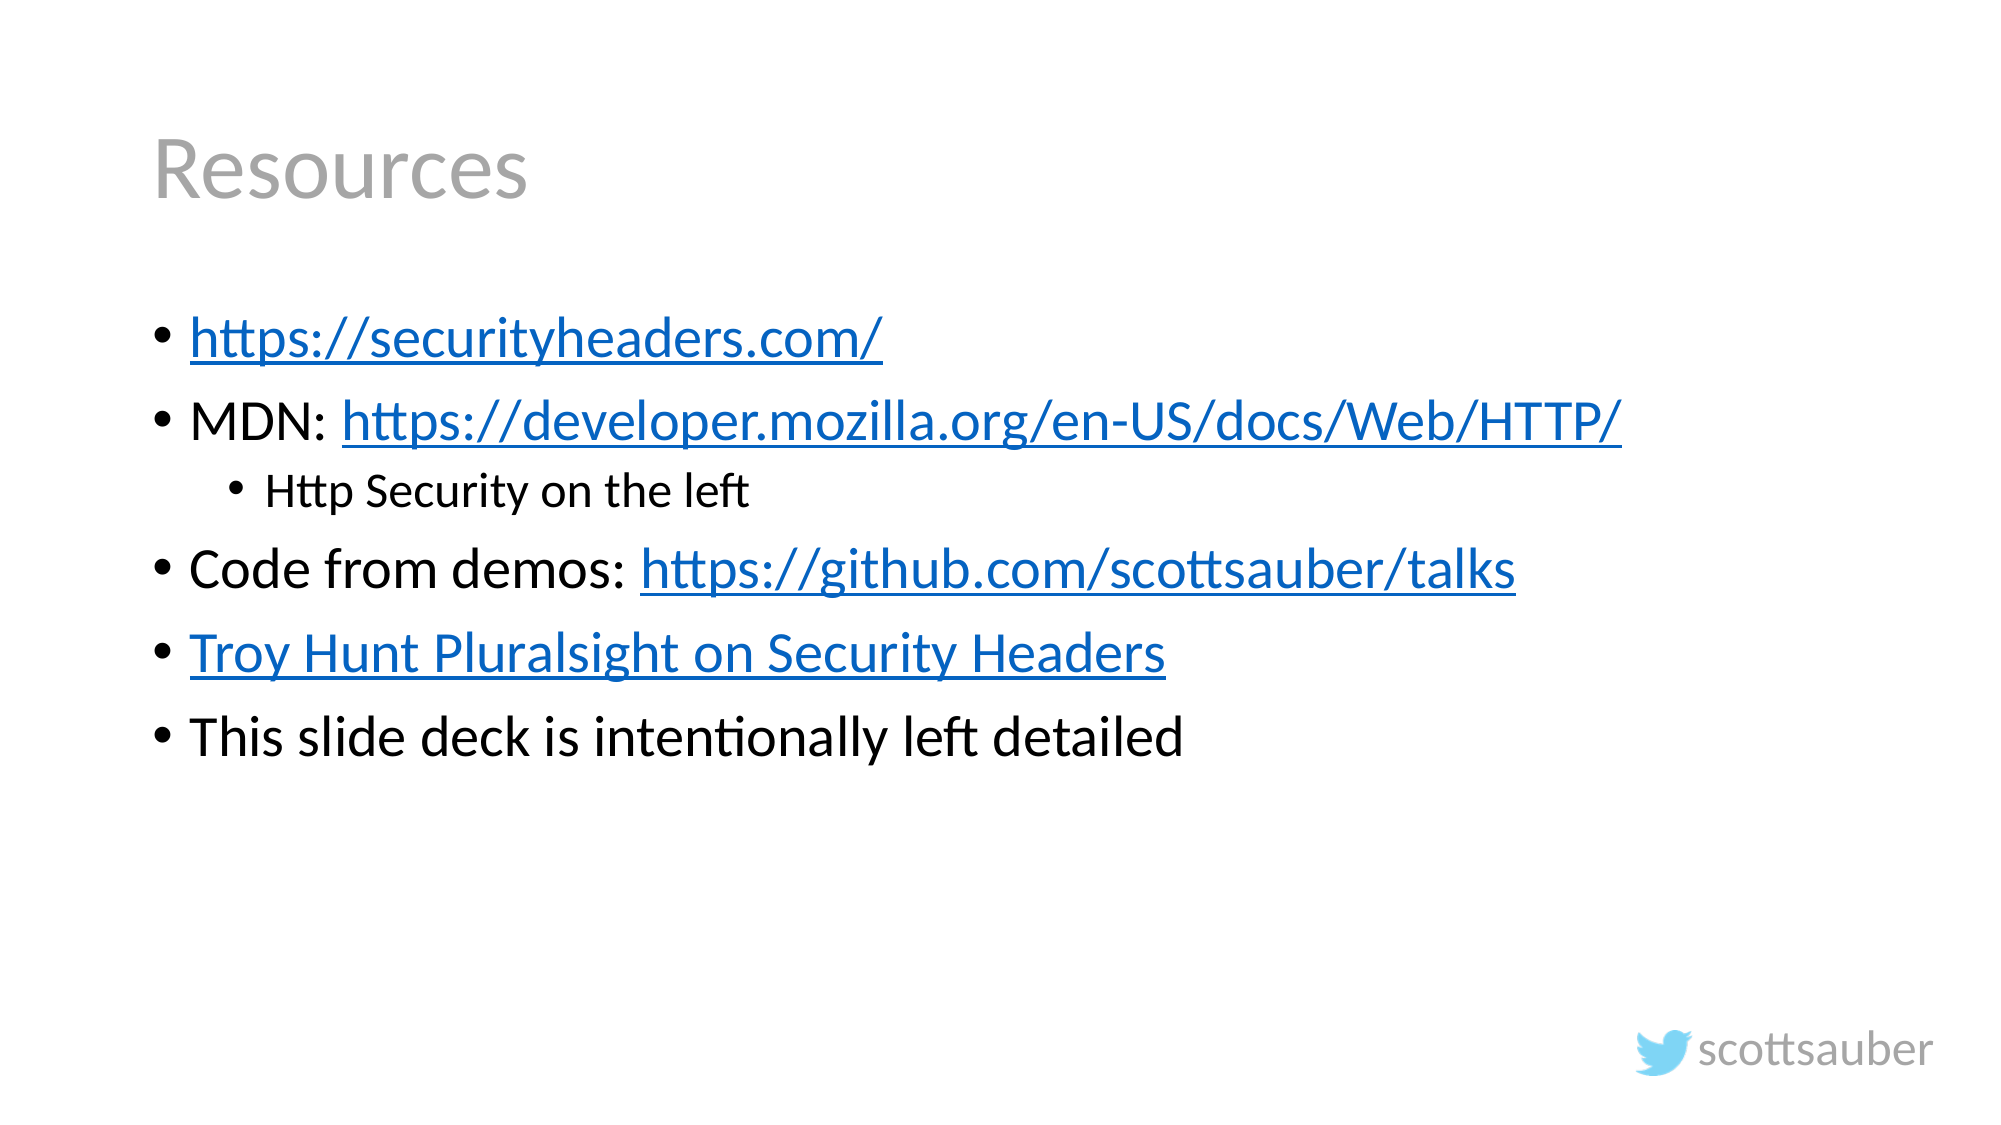

# Resources
https://securityheaders.com/
MDN: https://developer.mozilla.org/en-US/docs/Web/HTTP/
Http Security on the left
Code from demos: https://github.com/scottsauber/talks
Troy Hunt Pluralsight on Security Headers
This slide deck is intentionally left detailed
scottsauber